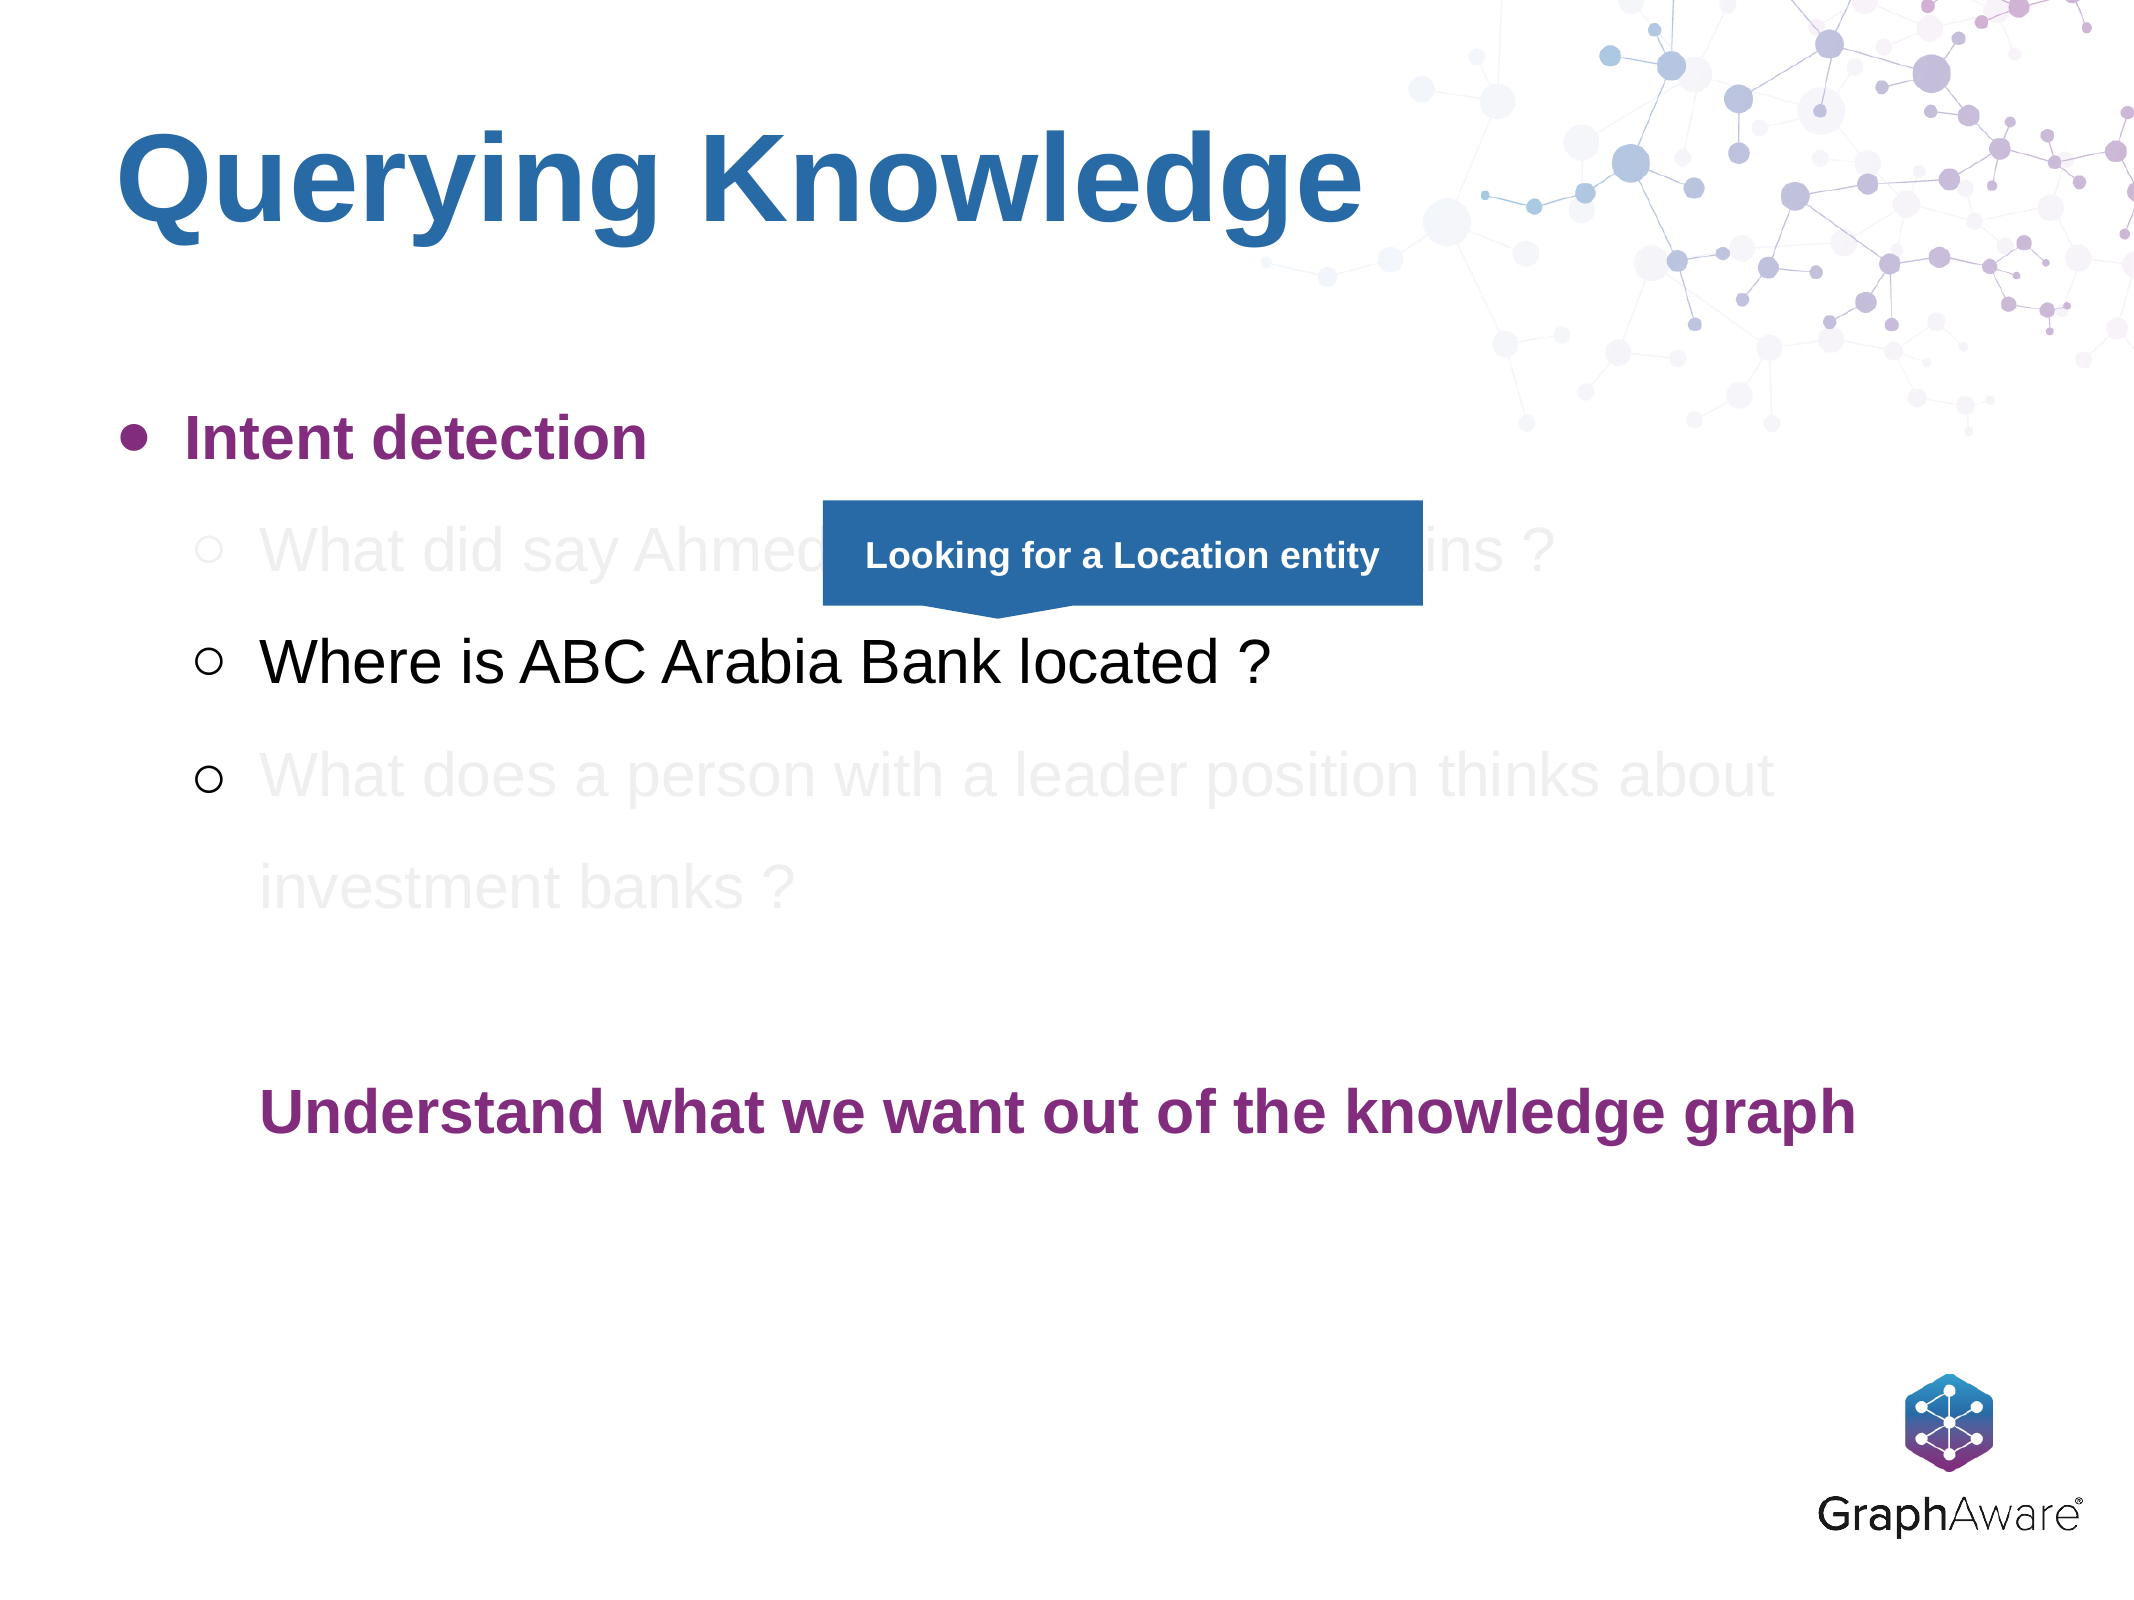

# Querying Knowledge
Intent detection
What did say Ahmed Fathi about blockchains ?
Where is ABC Arabia Bank located ?
What does a person with a leader position thinks about investment banks ?
Understand what we want out of the knowledge graph
Looking for a Location entity